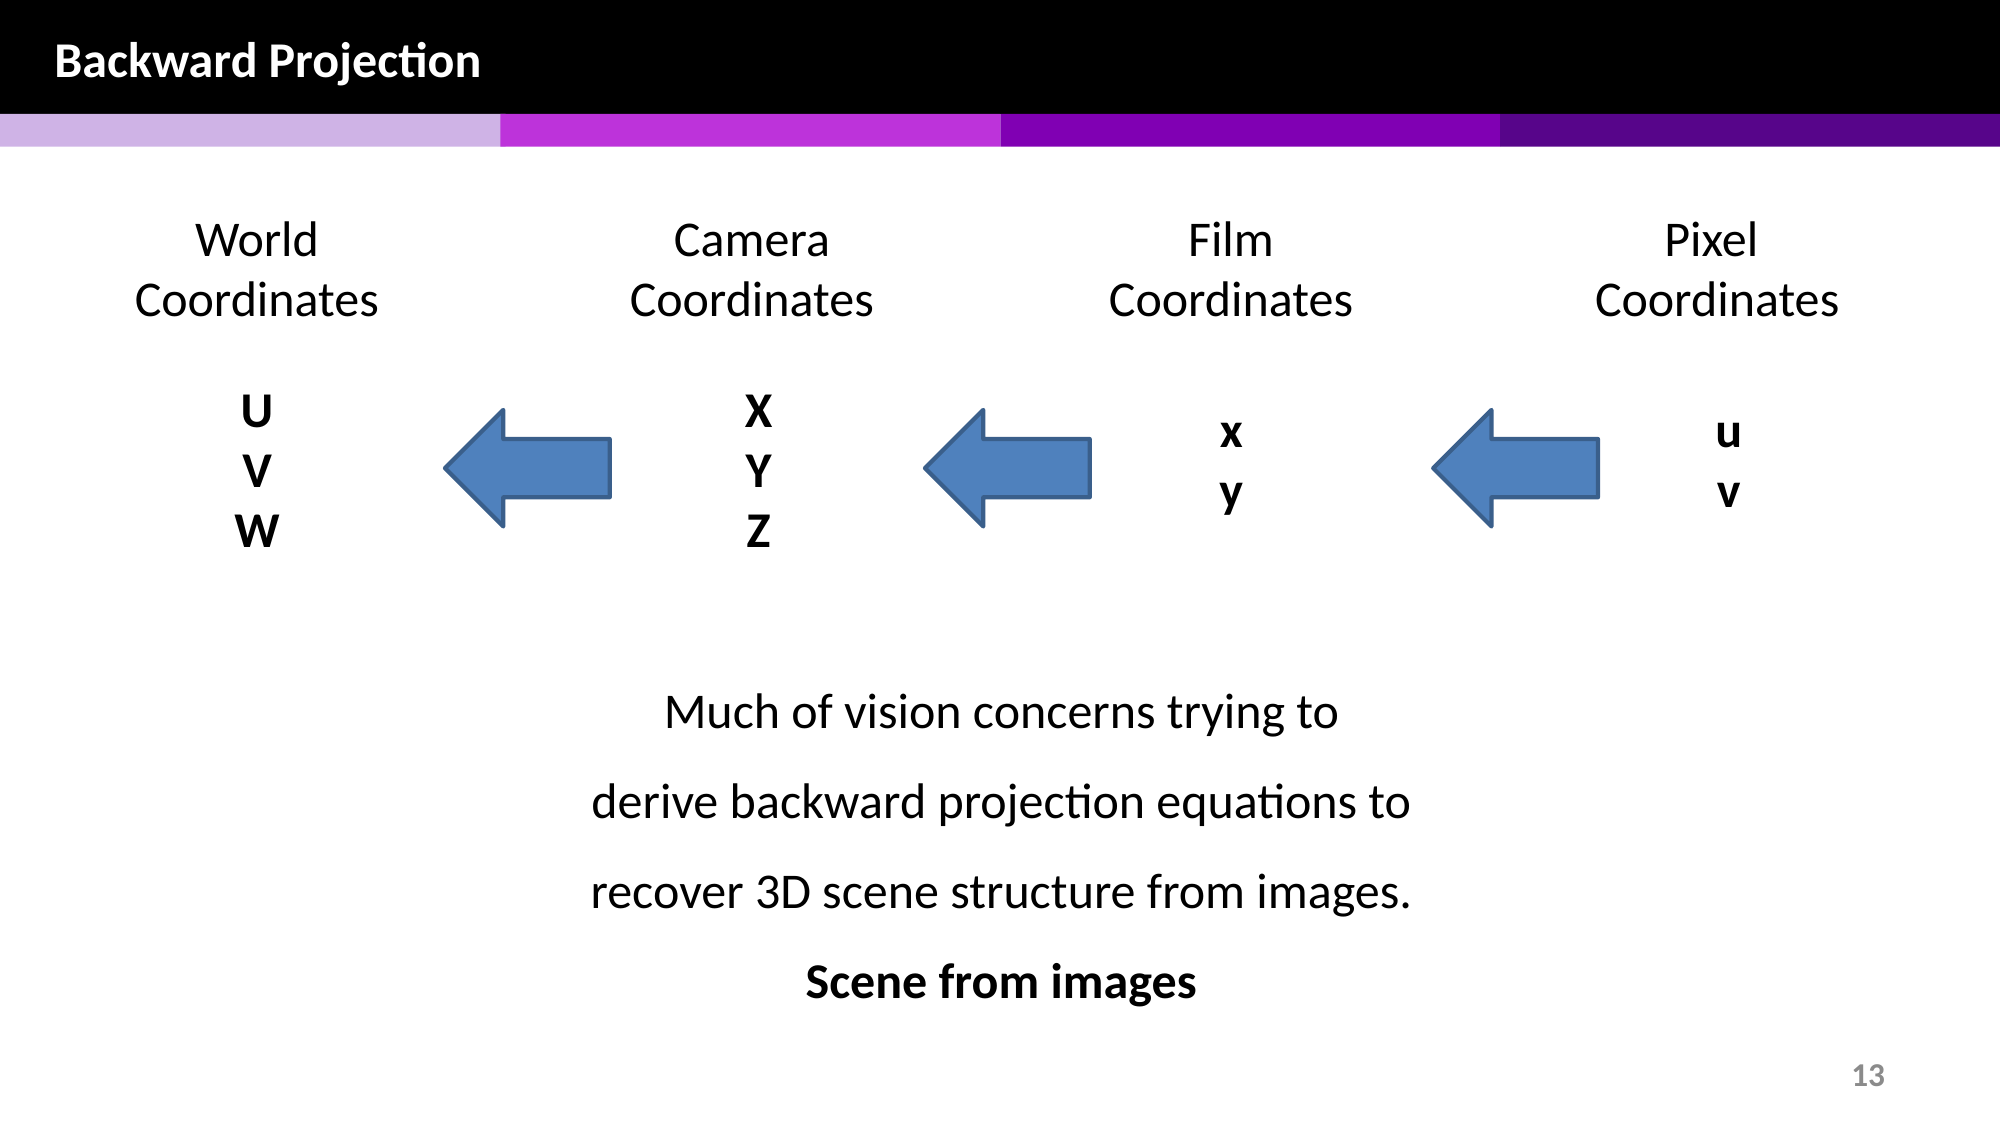

Backward Projection
Camera
Coordinates
World Coordinates
Film
Coordinates
Pixel
Coordinates
U
V
W
X
Y
Z
x
y
u
v

Much of vision concerns trying to
derive backward projection equations to
recover 3D scene structure from images.
Scene from images